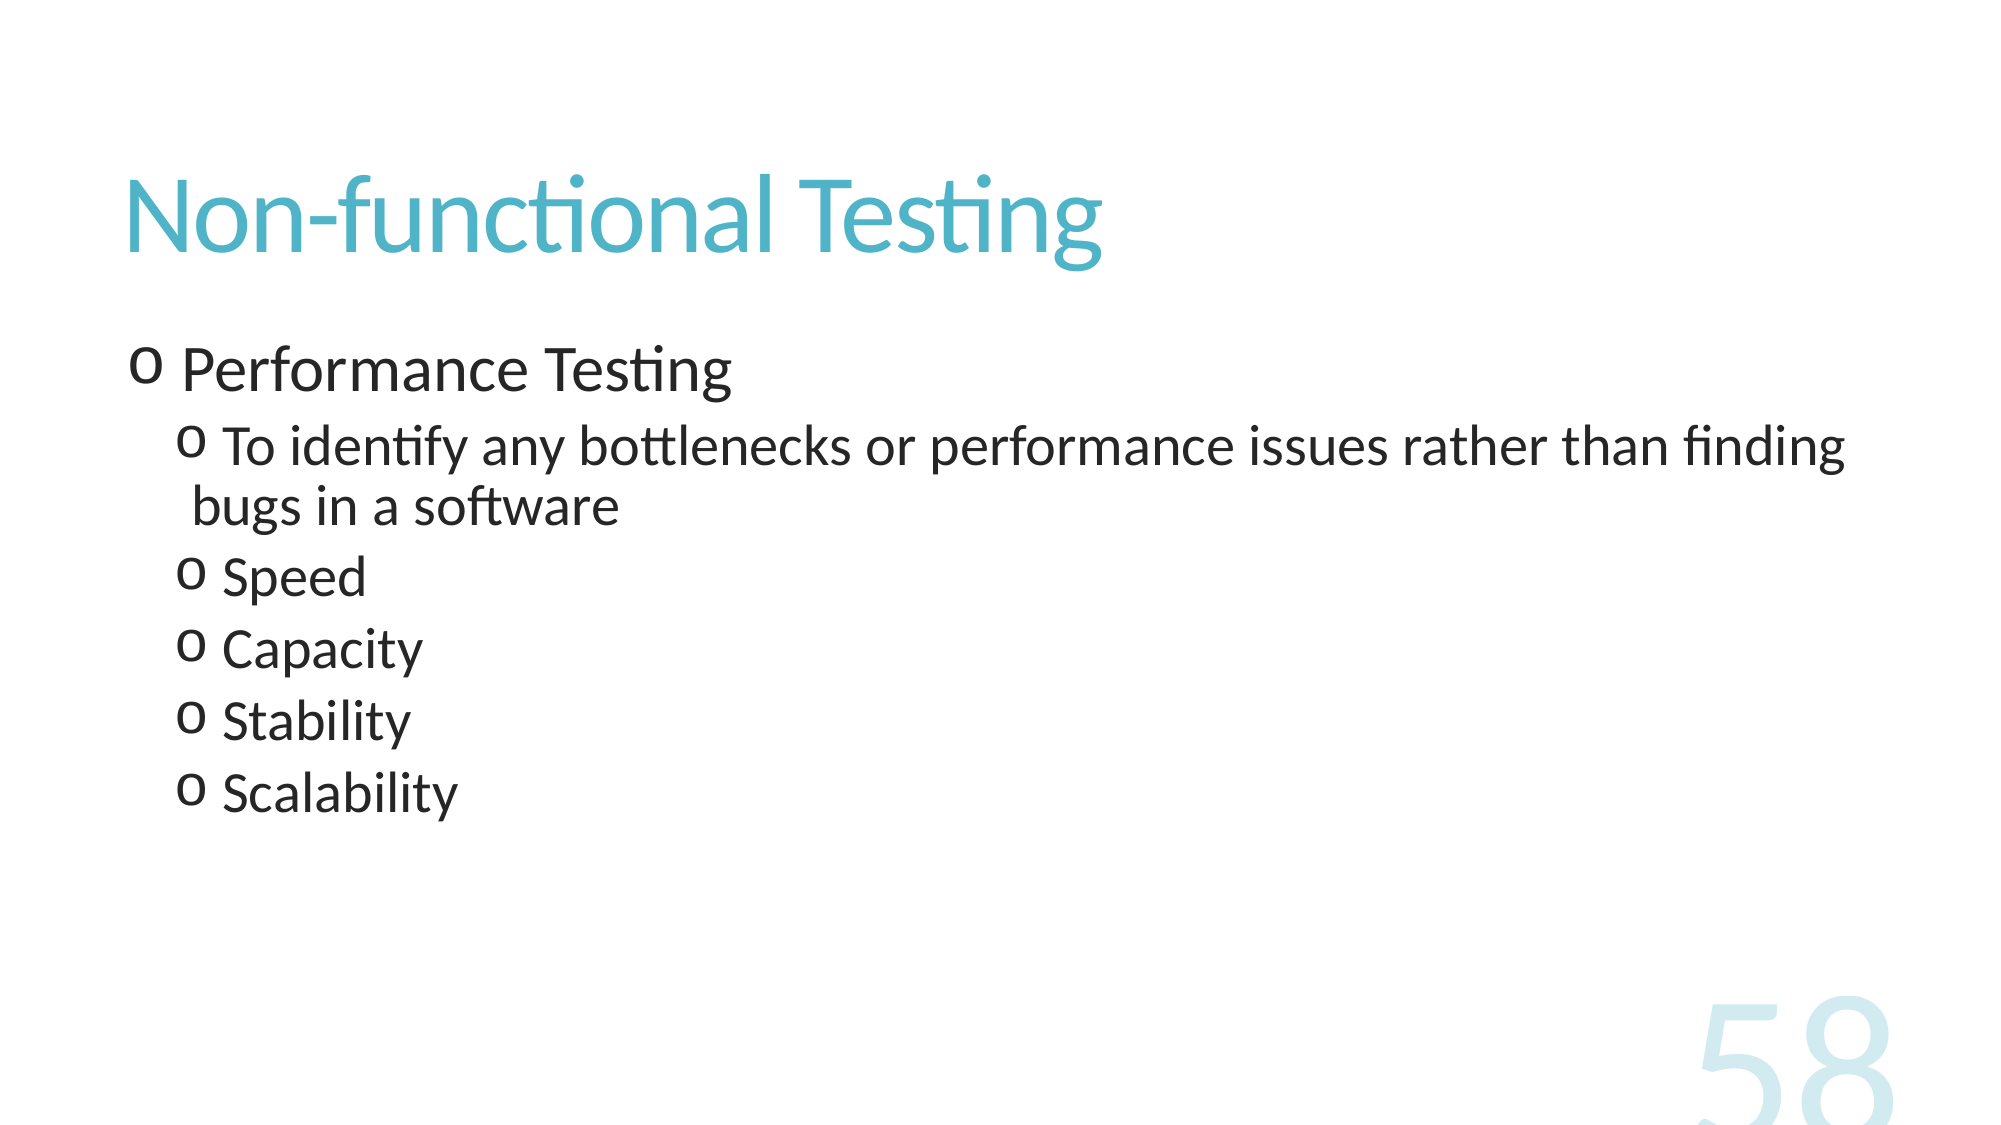

# Non-functional Testing
 Performance Testing
 To identify any bottlenecks or performance issues rather than finding bugs in a software
 Speed
 Capacity
 Stability
 Scalability
58